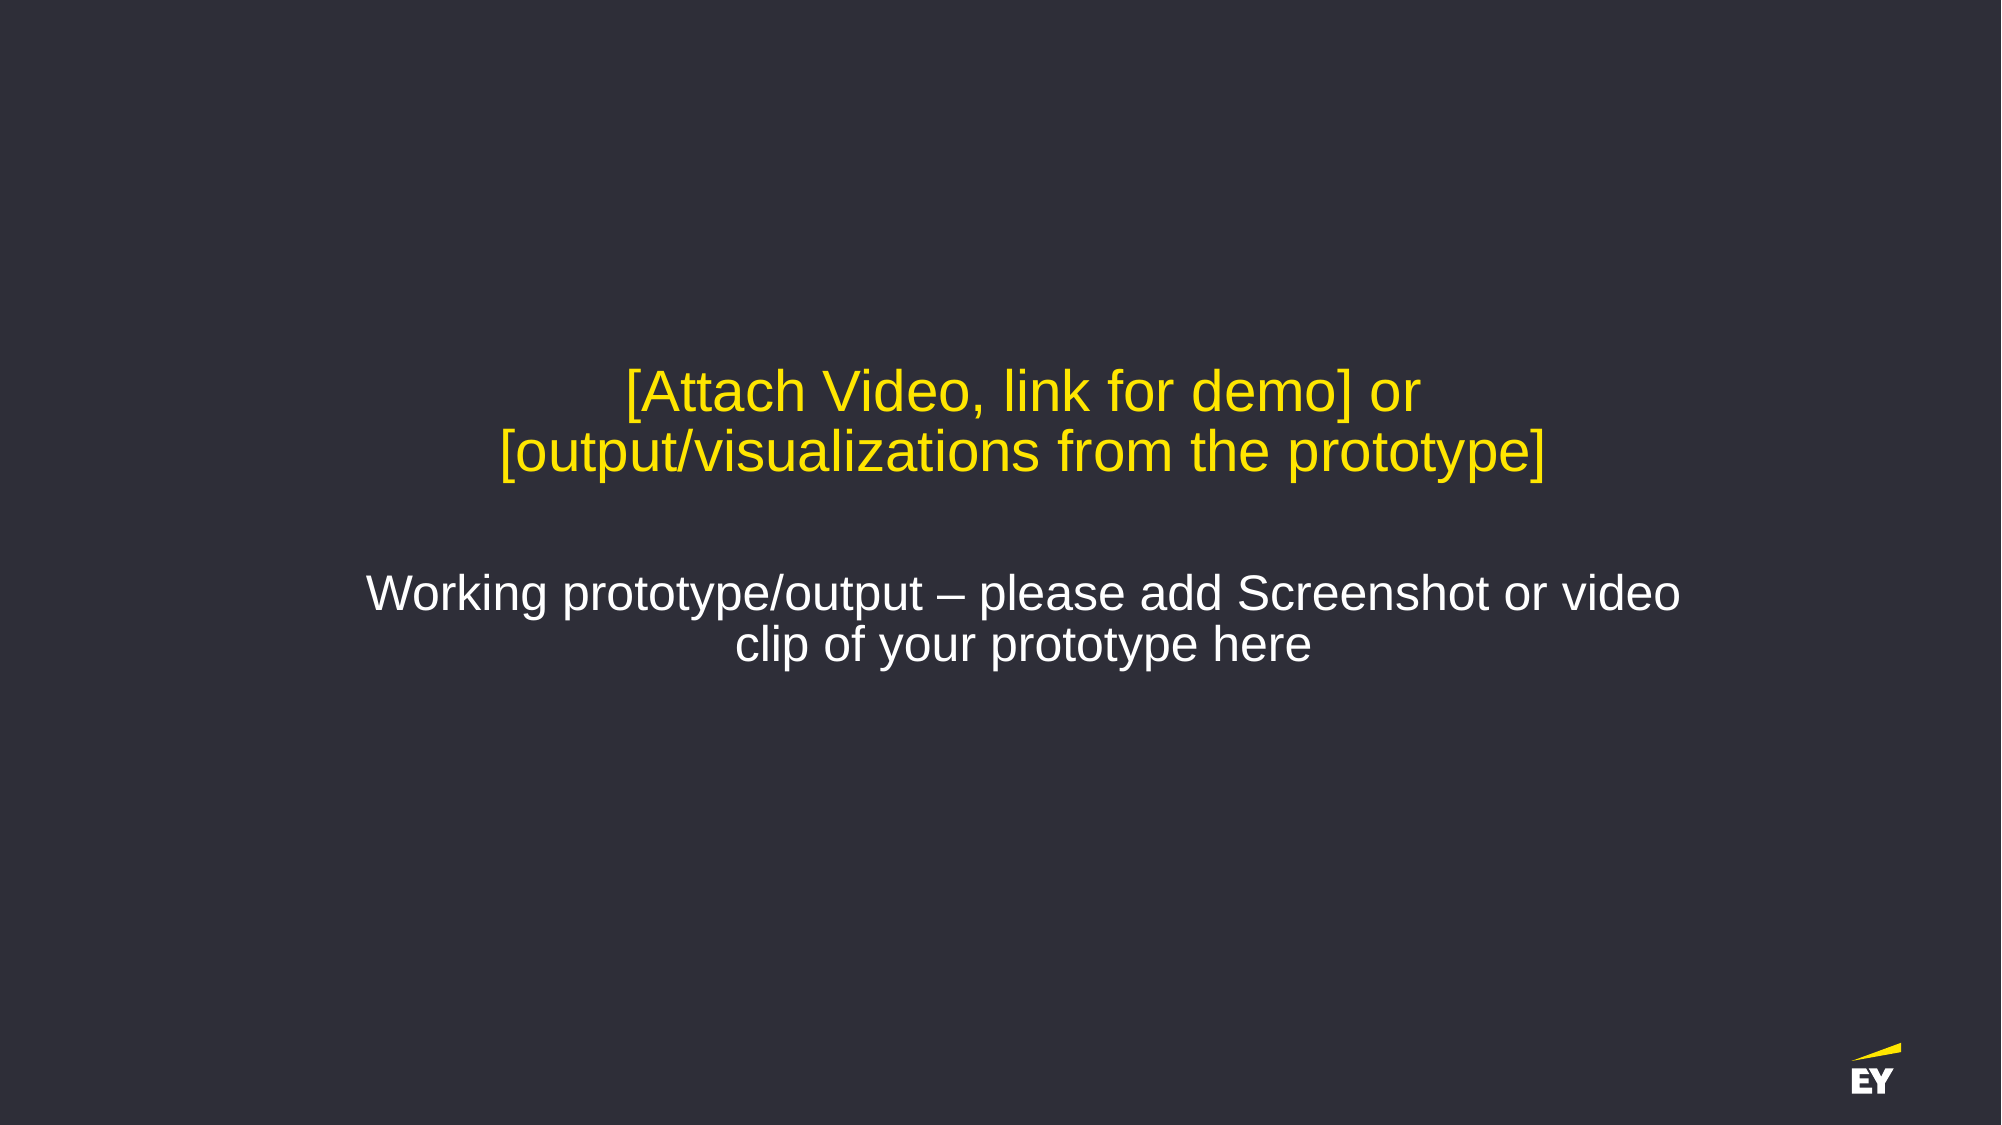

[Attach Video, link for demo] or [output/visualizations from the prototype]
Working prototype/output – please add Screenshot or video clip of your prototype here